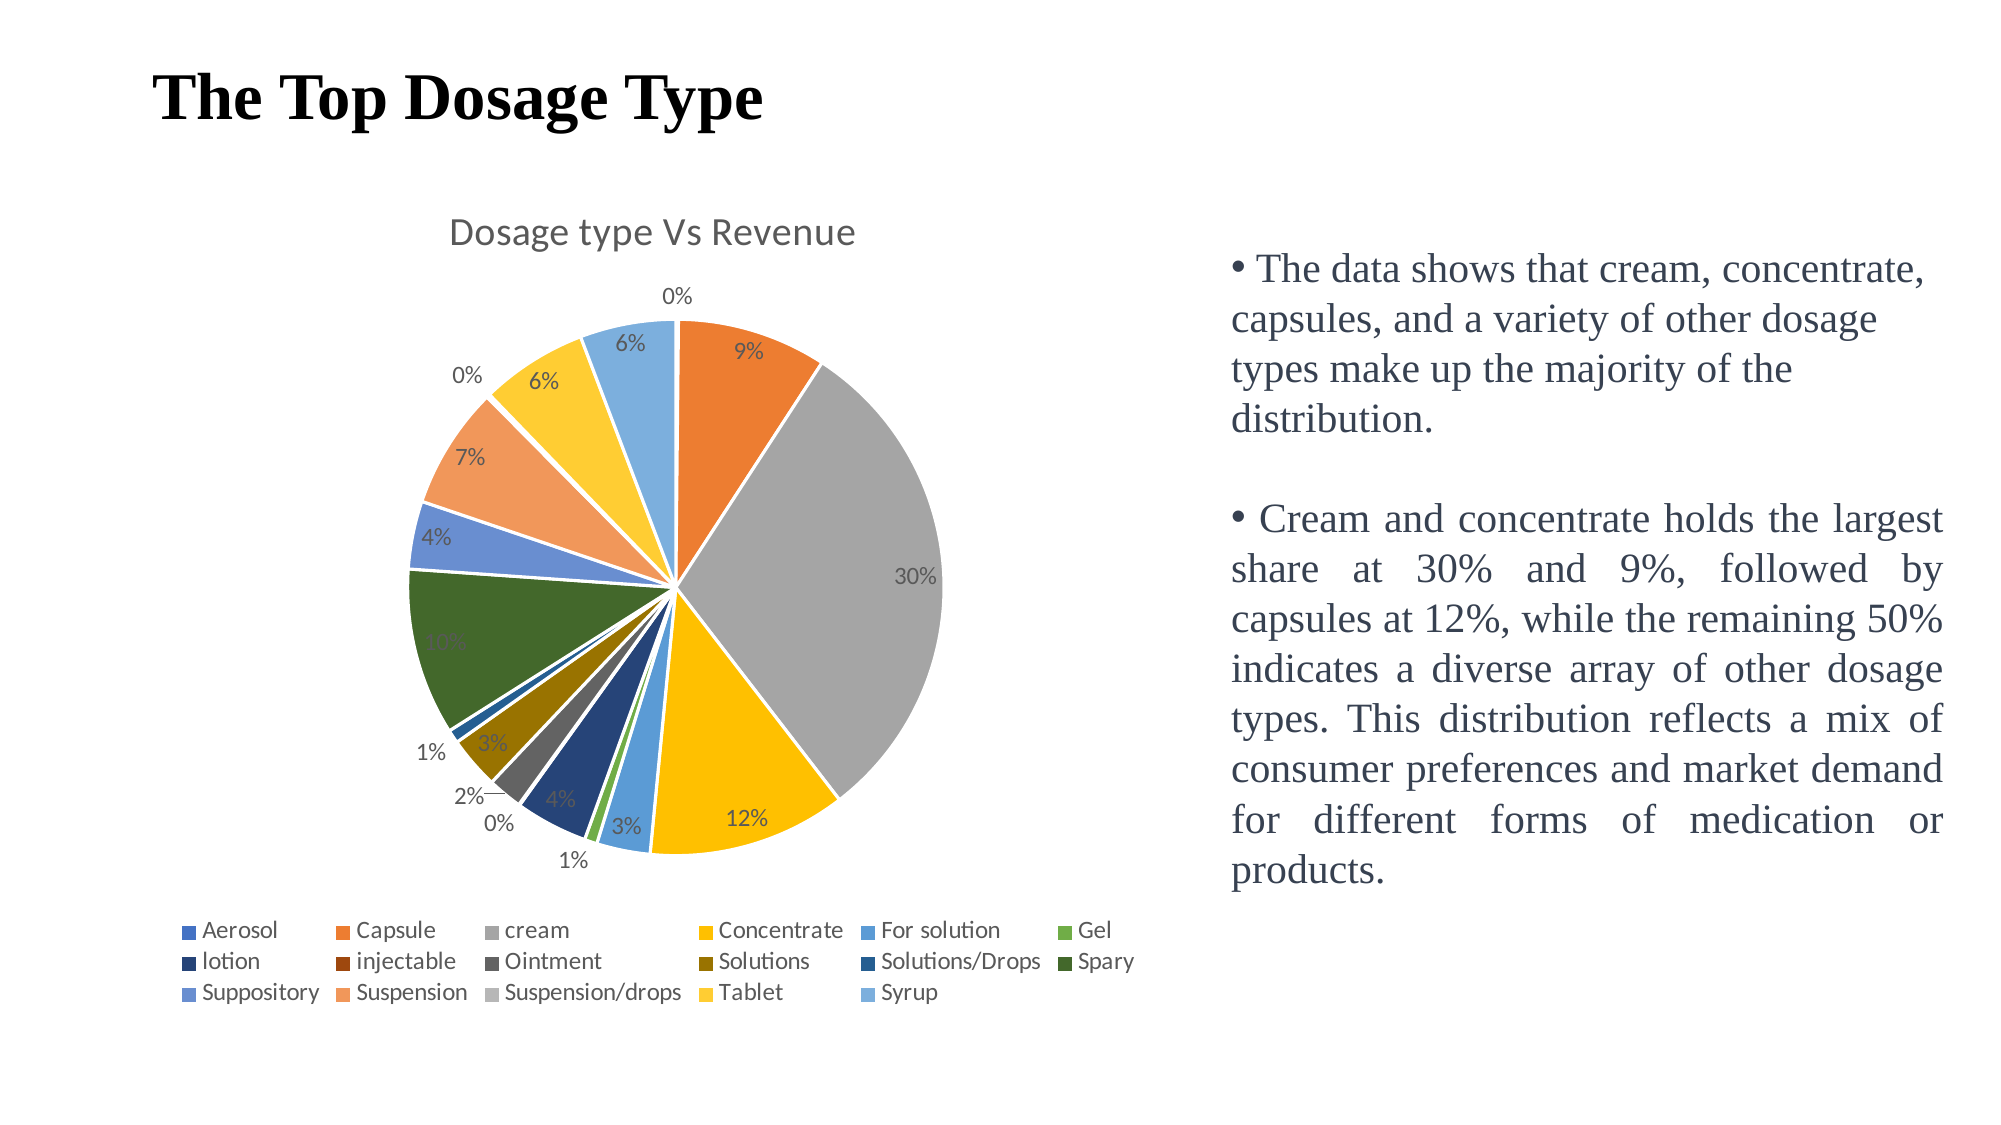

# The Top Dosage Type

### Chart: Dosage type Vs Revenue

| Category | Revenue(usd) |
|---|---|
| Aerosol | 112302.0 |
| Capsule | 6397361.0 |
| cream | 21527418.0 |
| Concentrate | 8496951.0 |
| For solution | 2289118.0 |
| Gel | 541550.0 |
| lotion | 3101584.0 |
| injectable | 42971.0 |
| Ointment | 1480489.0 |
| Solutions | 2236926.0 |
| Solutions/Drops | 574062.0 |
| Spary | 7148314.0 |
| Suppository | 2905321.0 |
| Suspension | 5221004.0 |
| Suspension/drops | 148877.0 |
| Tablet | 4569885.0 |
| Syrup | 4098029.0 |
 The data shows that cream, concentrate, capsules, and a variety of other dosage types make up the majority of the distribution.

 Cream and concentrate holds the largest share at 30% and 9%, followed by capsules at 12%, while the remaining 50% indicates a diverse array of other dosage types. This distribution reflects a mix of consumer preferences and market demand for different forms of medication or products.